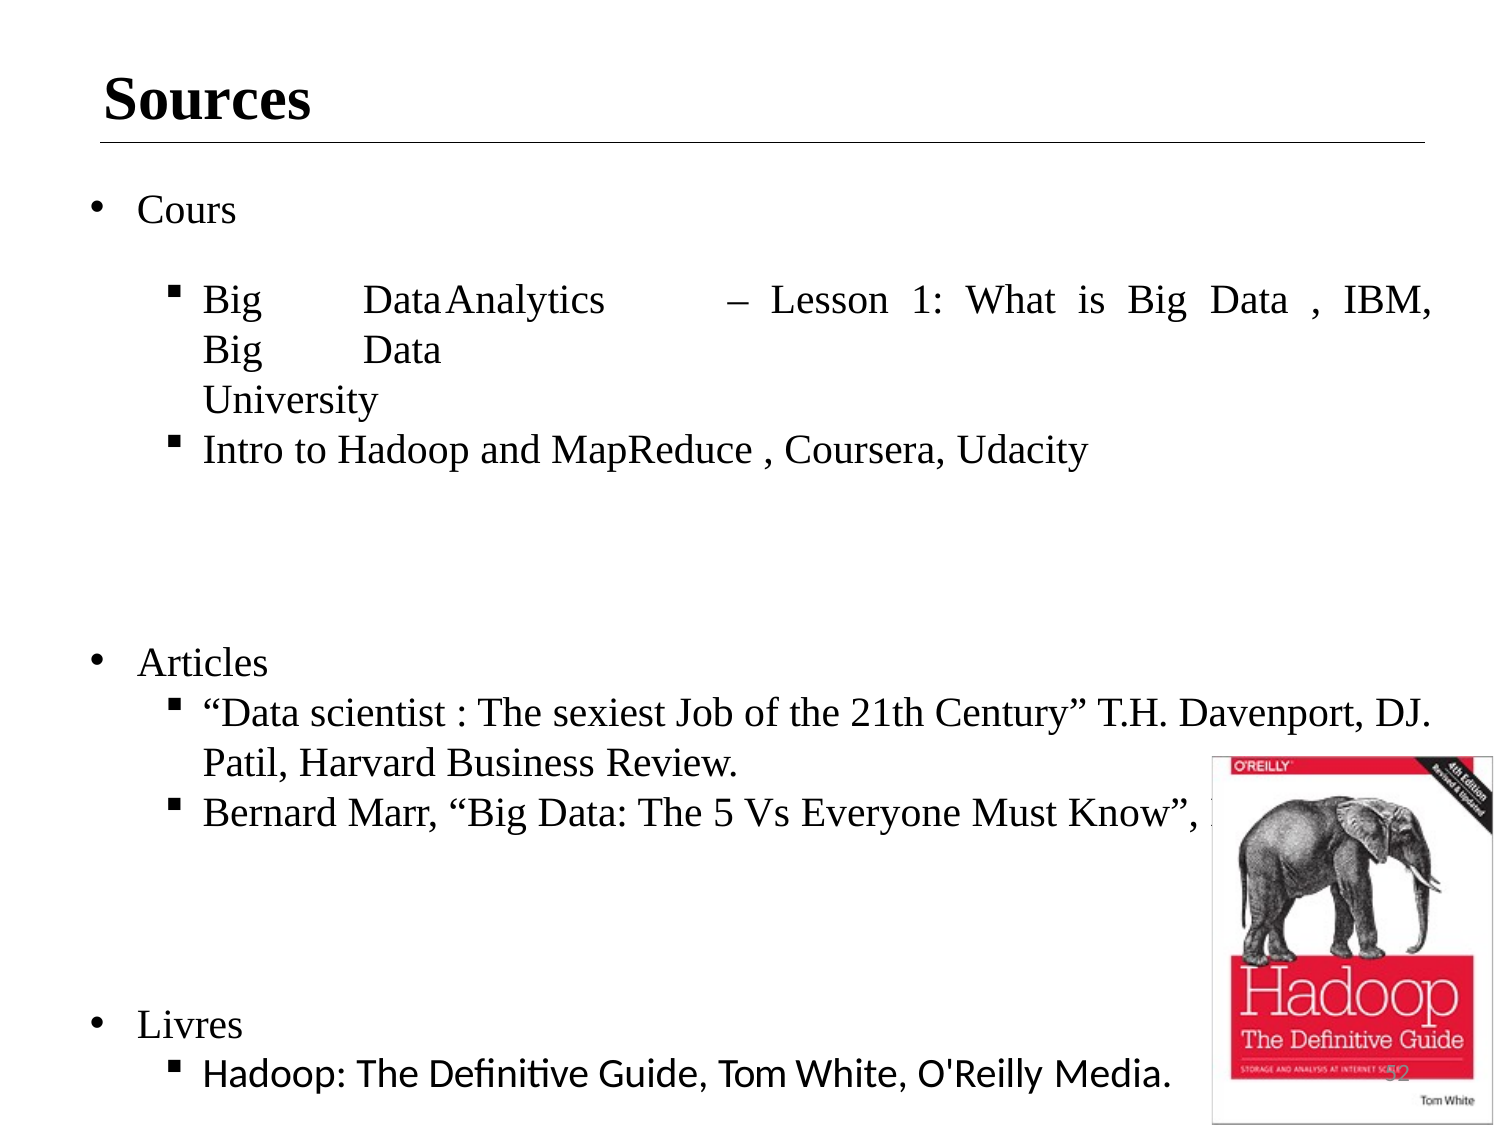

# Sources

Cours
Big	Data	Analytics	–	Lesson	1:	What	is	Big	Data	,	IBM,	Big	Data
University
Intro to Hadoop and MapReduce , Coursera, Udacity

Articles
“Data scientist : The sexiest Job of the 21th Century” T.H. Davenport, DJ.  Patil, Harvard Business Review.
Bernard Marr, “Big Data: The 5 Vs Everyone Must Know”, LinkedIn

Livres
Hadoop: The Definitive Guide, Tom White, O'Reilly Media.

52